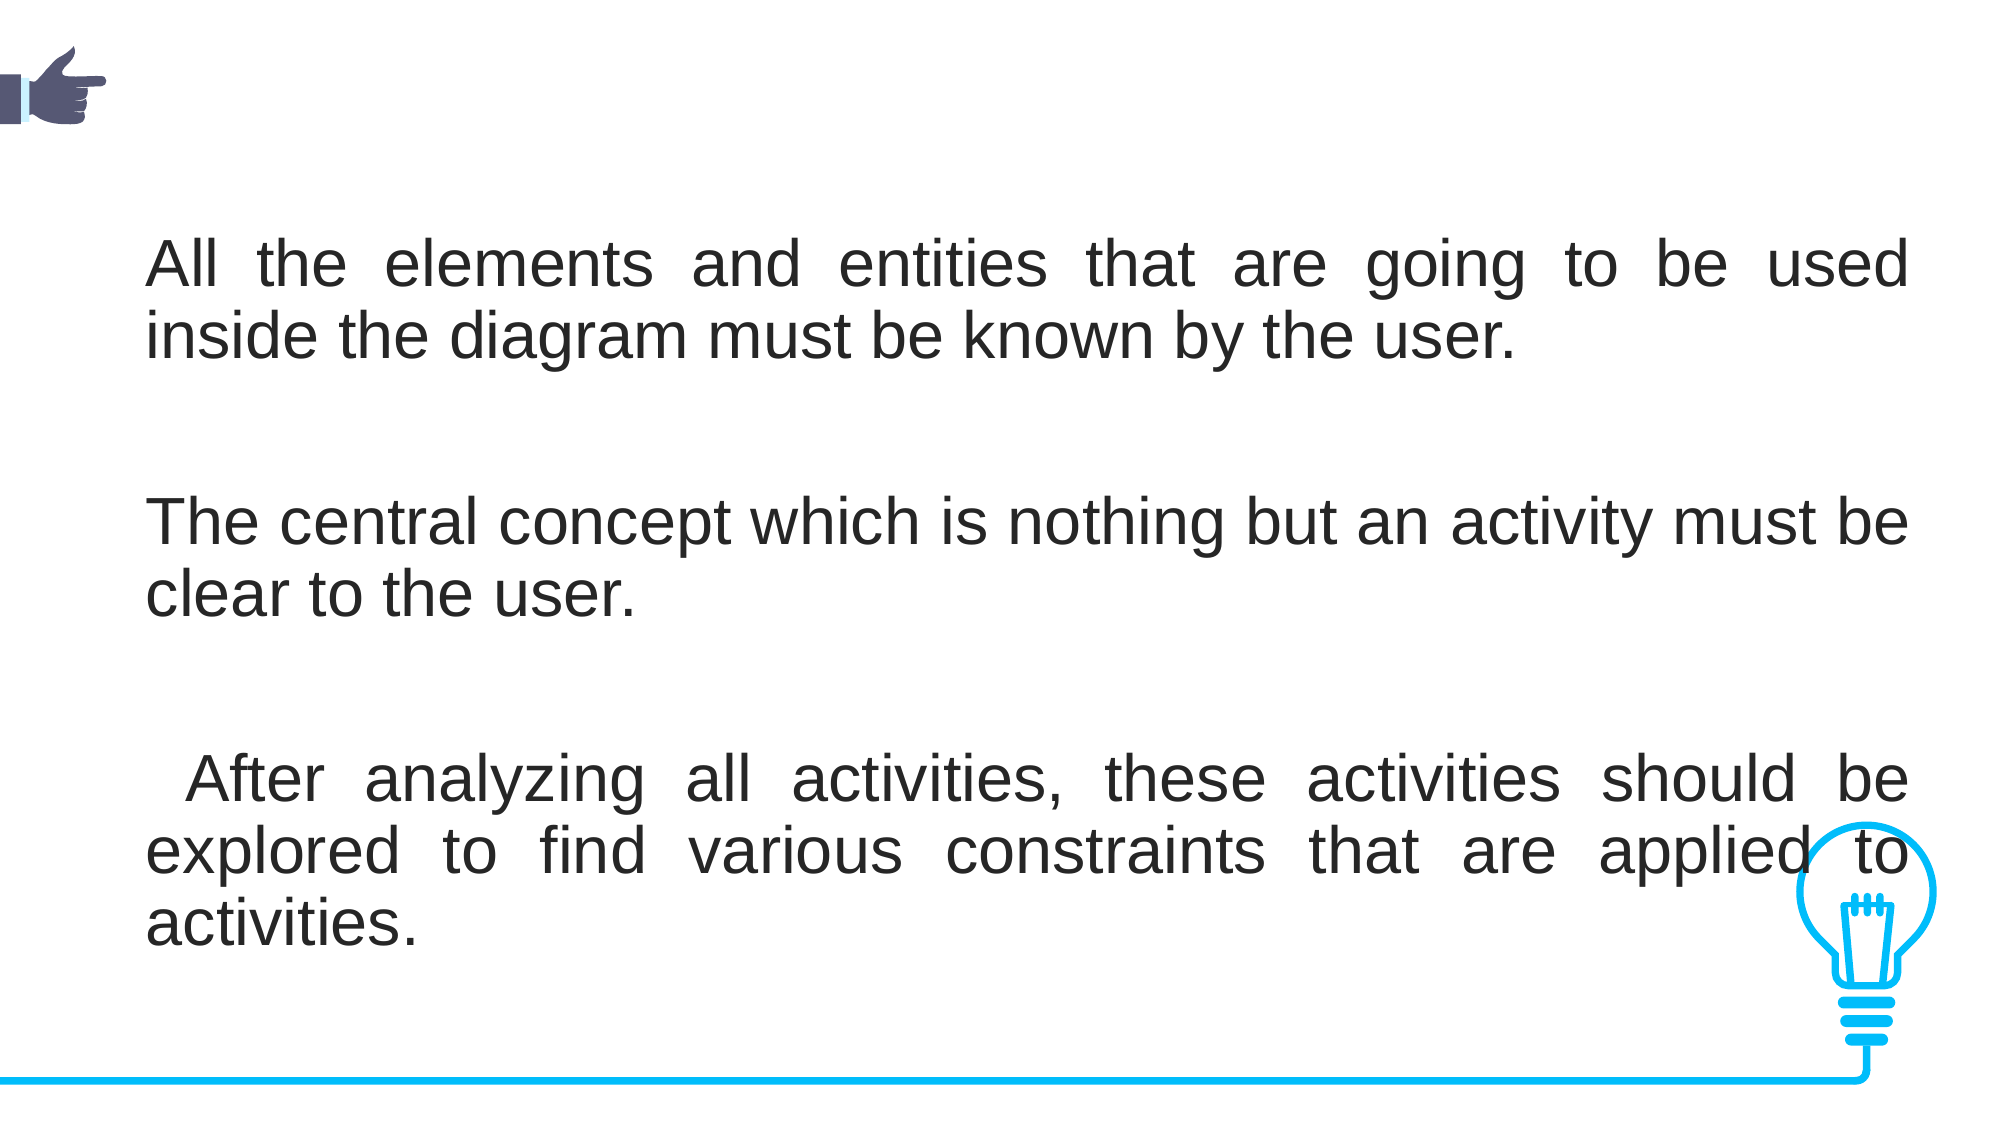

All the elements and entities that are going to be used inside the diagram must be known by the user.

The central concept which is nothing but an activity must be clear to the user.

 After analyzing all activities, these activities should be explored to find various constraints that are applied to activities.